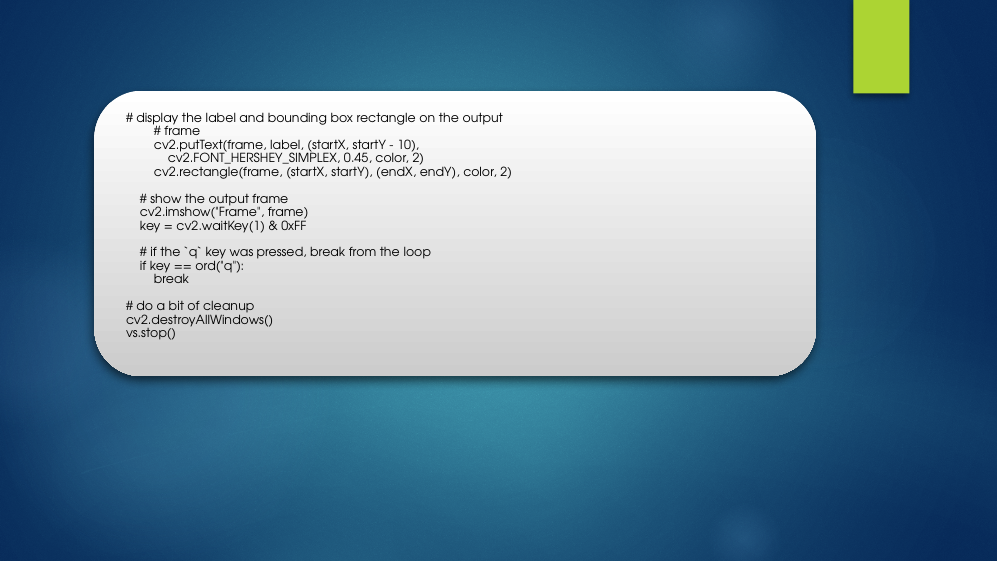

# display the label and bounding box rectangle on the output         # frame         cv2.putText(frame, label, (startX, startY - 10),             cv2.FONT_HERSHEY_SIMPLEX, 0.45, color, 2)         cv2.rectangle(frame, (startX, startY), (endX, endY), color, 2)     # show the output frame     cv2.imshow("Frame", frame)     key = cv2.waitKey(1) & 0xFF     # if the `q` key was pressed, break from the loop     if key == ord("q"):         break # do a bit of cleanup cv2.destroyAllWindows() vs.stop()